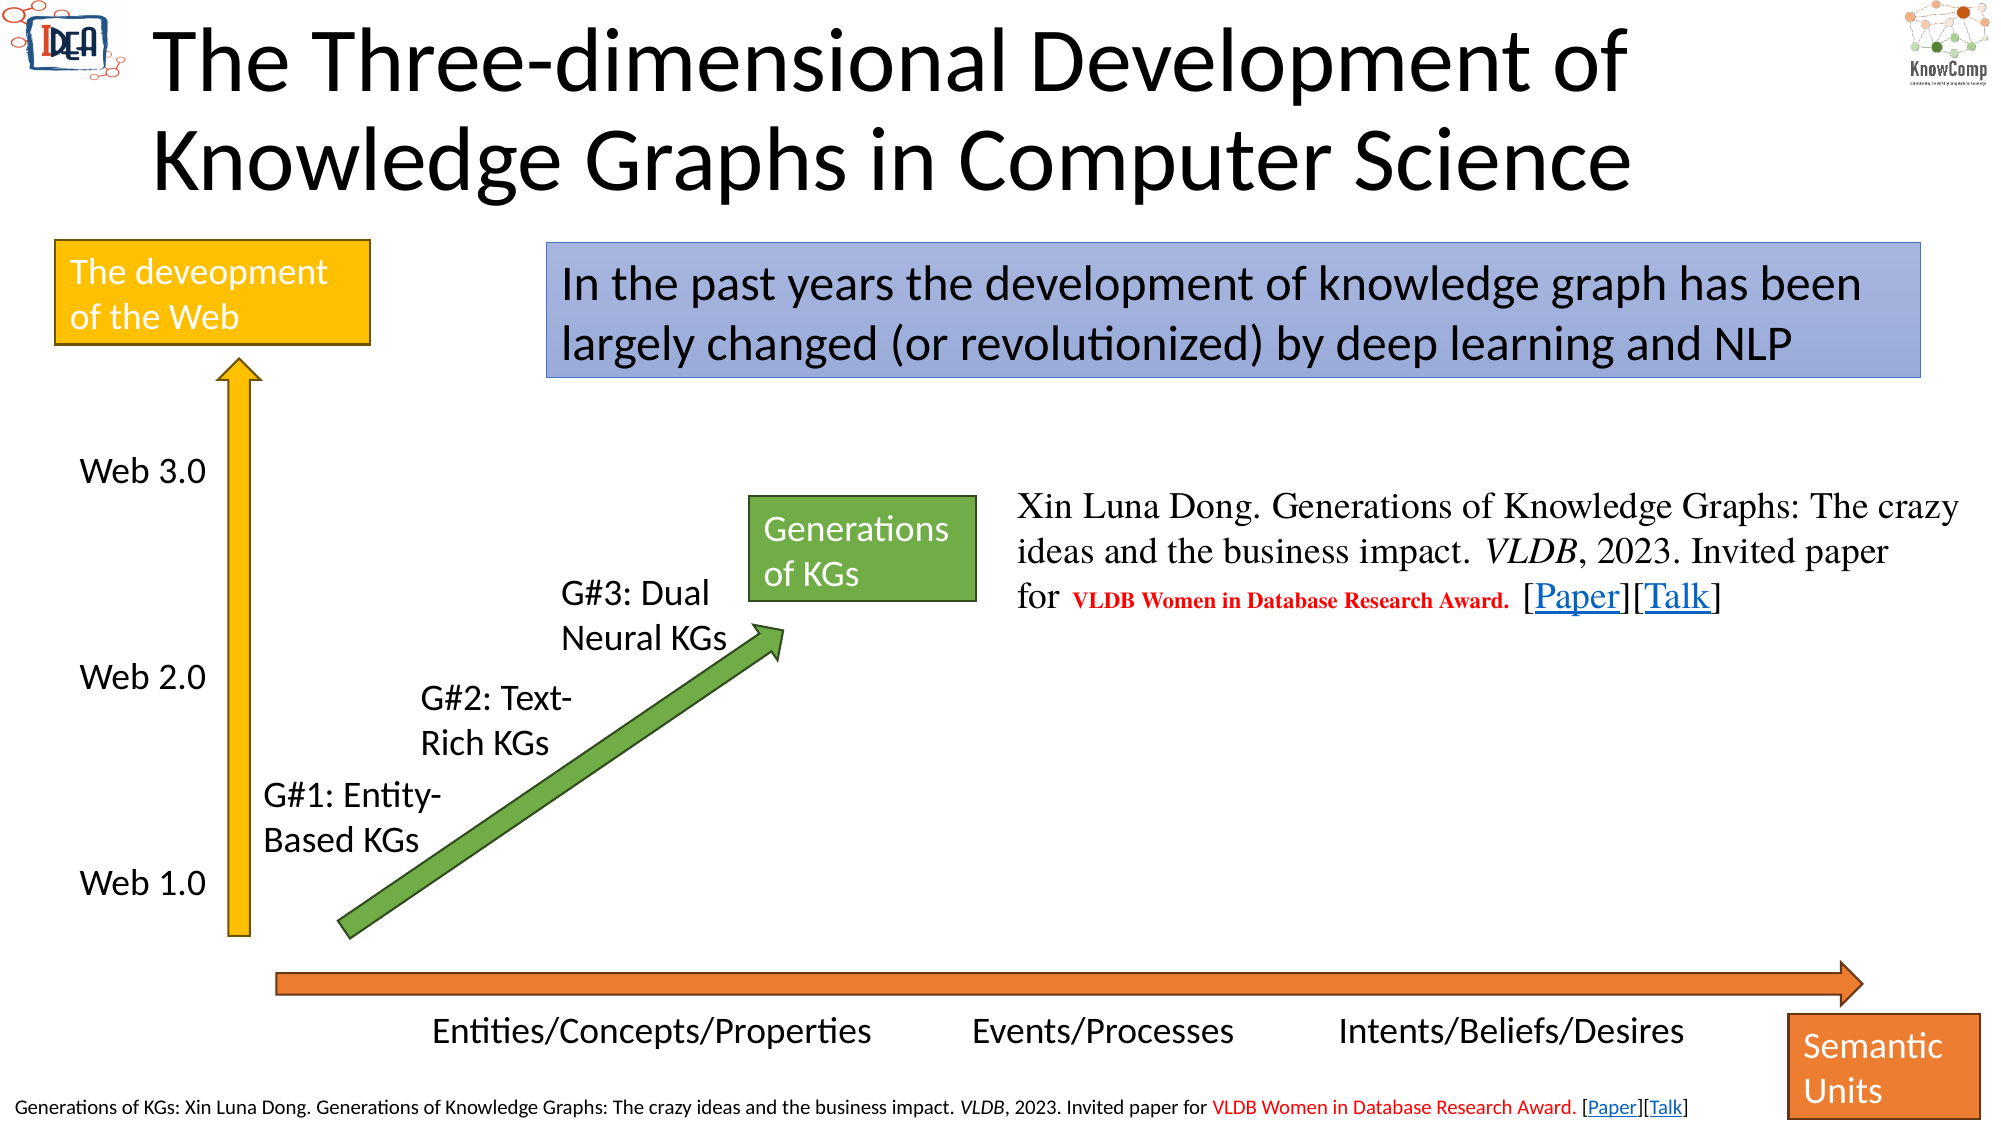

# The Three-dimensional Development of Knowledge Graphs in Computer Science
The deveopment of the Web
In the past years the development of knowledge graph has been largely changed (or revolutionized) by deep learning and NLP
Web 3.0
Xin Luna Dong. Generations of Knowledge Graphs: The crazy ideas and the business impact. VLDB, 2023. Invited paper for VLDB Women in Database Research Award. [Paper][Talk]
Generations of KGs
G#3: Dual Neural KGs

Web 2.0
G#2: Text-Rich KGs

G#1: Entity-Based KGs
Web 1.0

Entities/Concepts/Properties
Events/Processes
Intents/Beliefs/Desires
Semantic Units
5
Generations of KGs: Xin Luna Dong. Generations of Knowledge Graphs: The crazy ideas and the business impact. VLDB, 2023. Invited paper for VLDB Women in Database Research Award. [Paper][Talk]